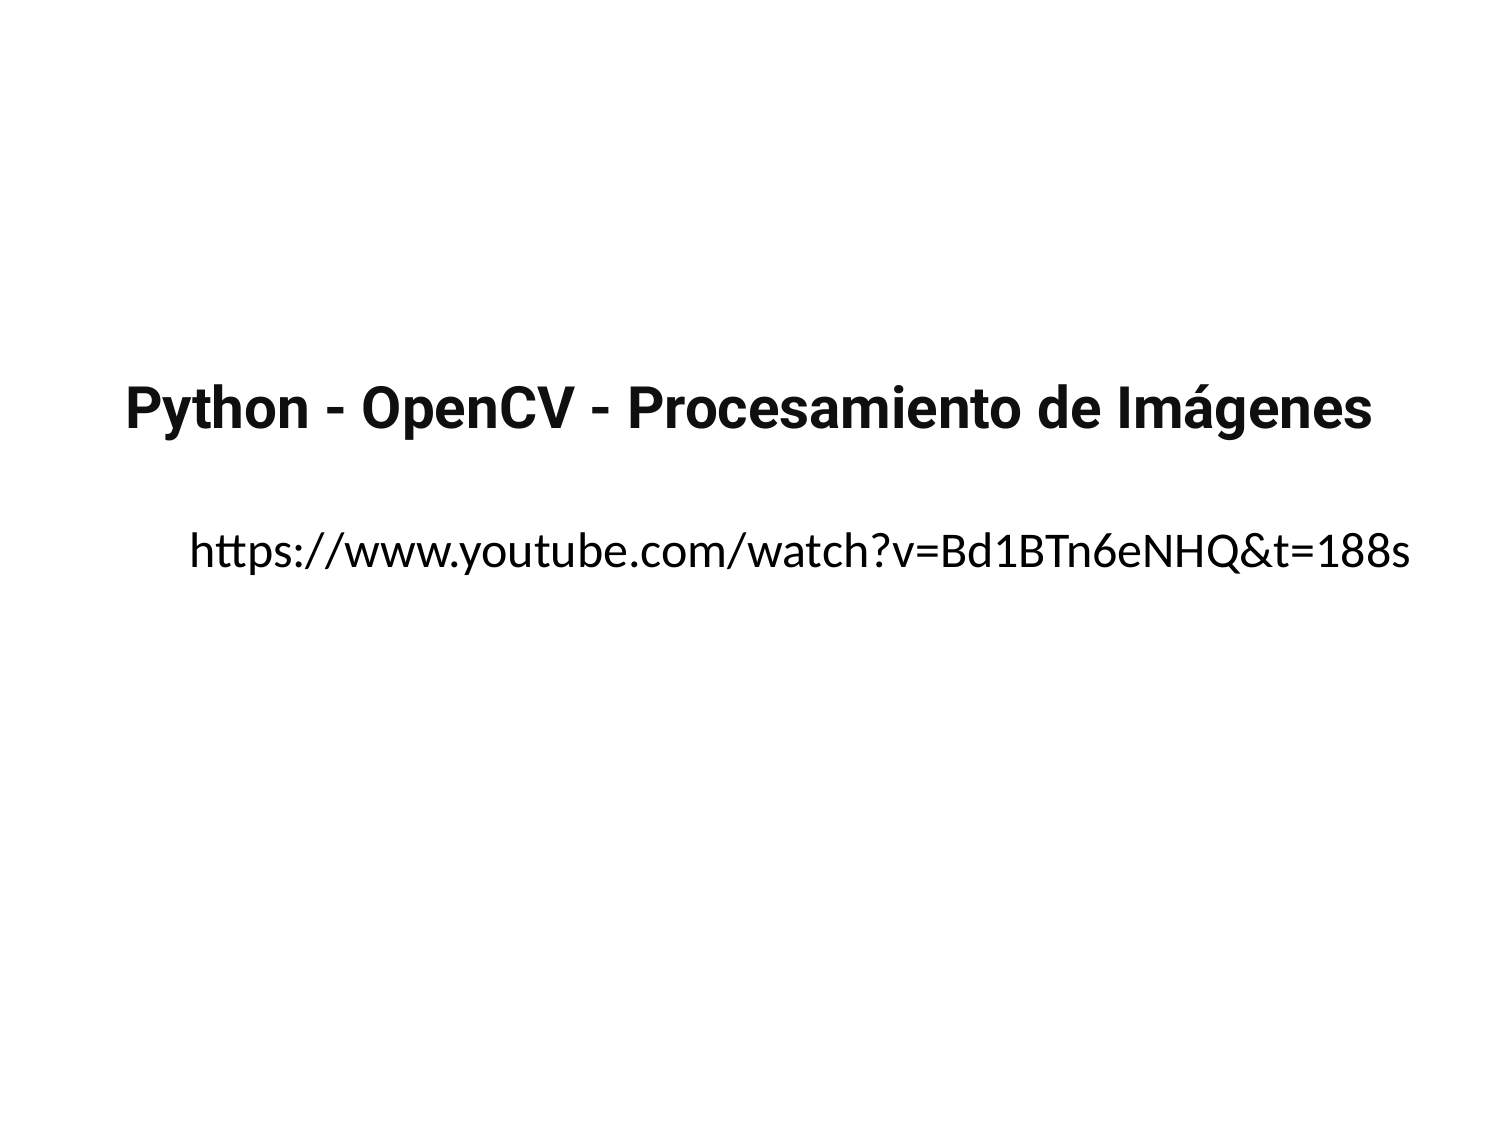

Python - OpenCV - Procesamiento de Imágenes
https://www.youtube.com/watch?v=Bd1BTn6eNHQ&t=188s